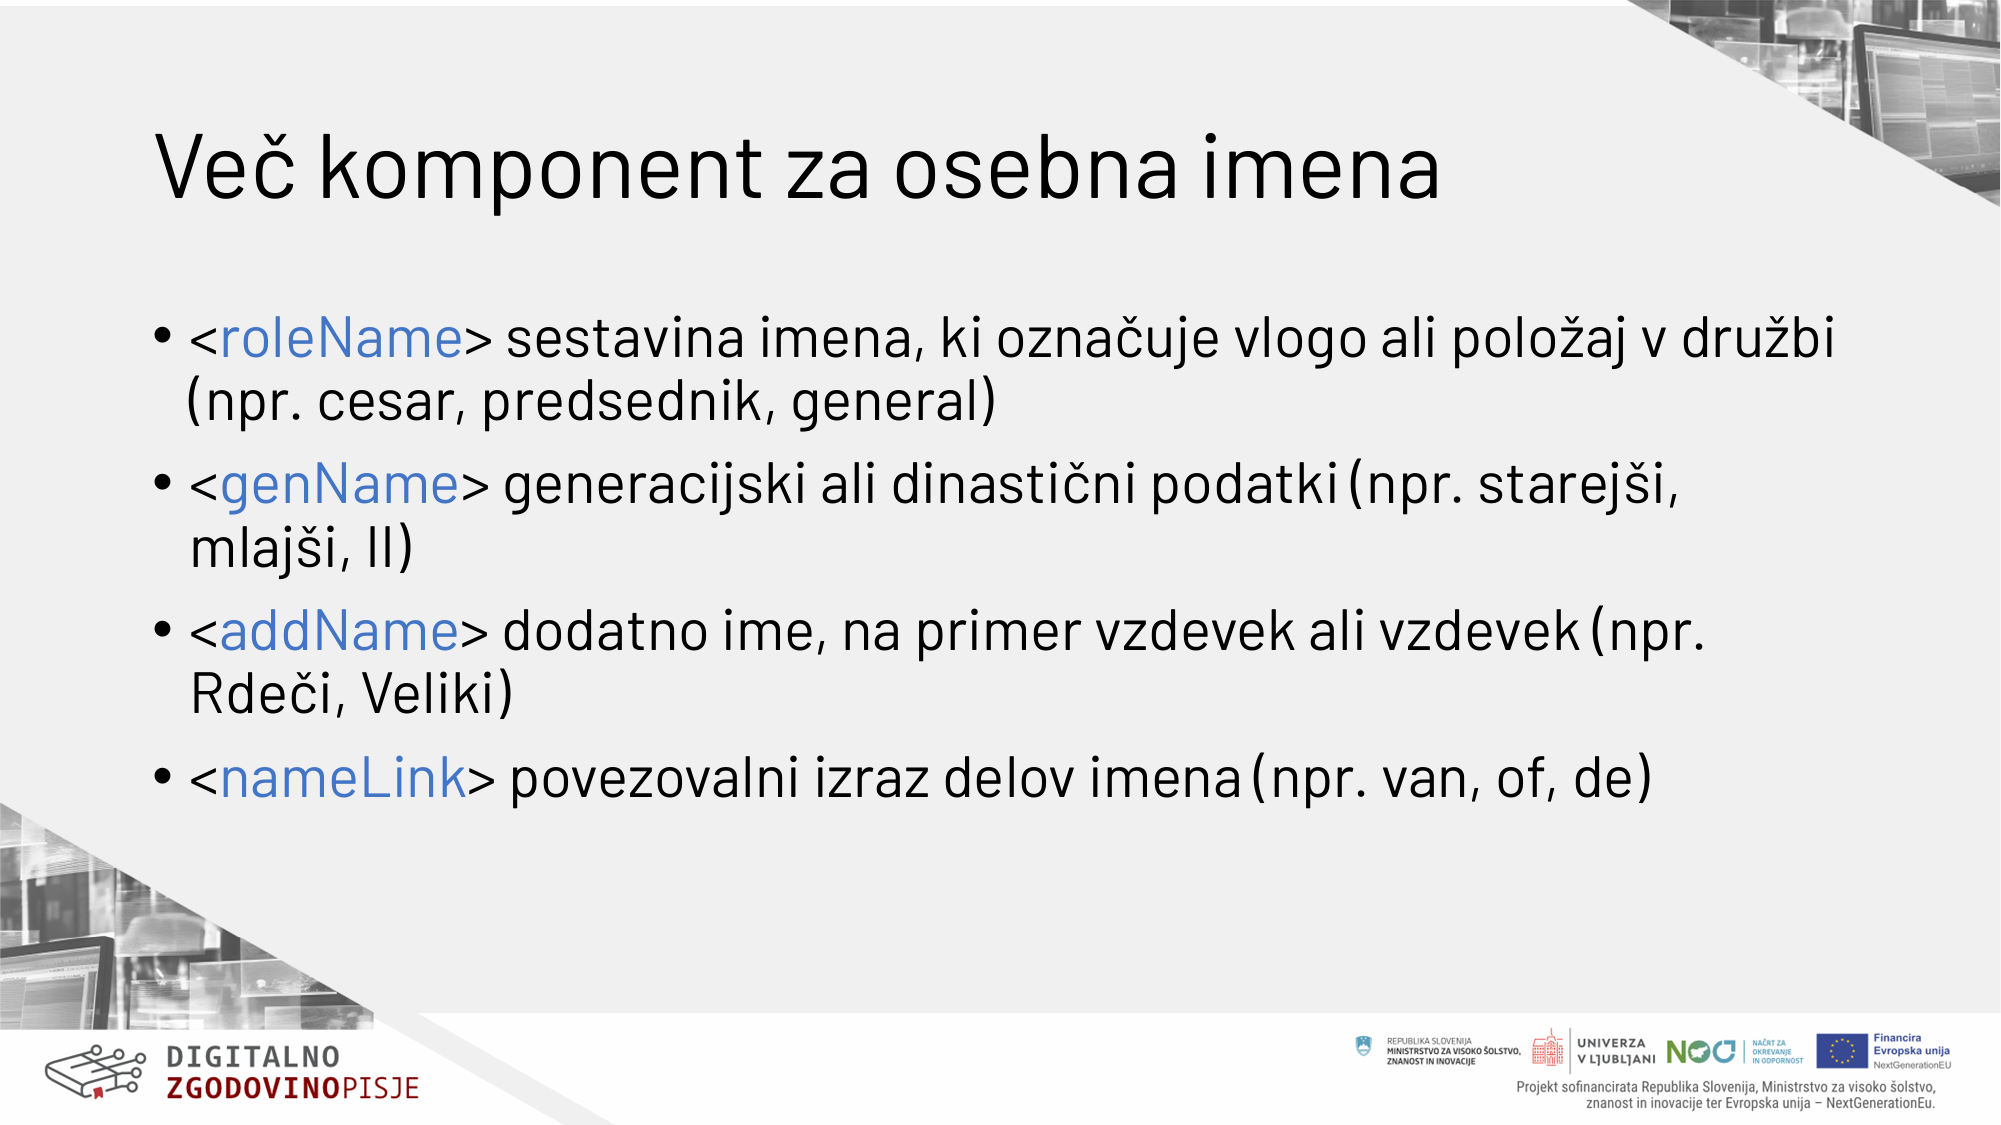

# Več komponent za osebna imena
<roleName> sestavina imena, ki označuje vlogo ali položaj v družbi (npr. cesar, predsednik, general)
<genName> generacijski ali dinastični podatki (npr. starejši, mlajši, II)
<addName> dodatno ime, na primer vzdevek ali vzdevek (npr. Rdeči, Veliki)
<nameLink> povezovalni izraz delov imena (npr. van, of, de)